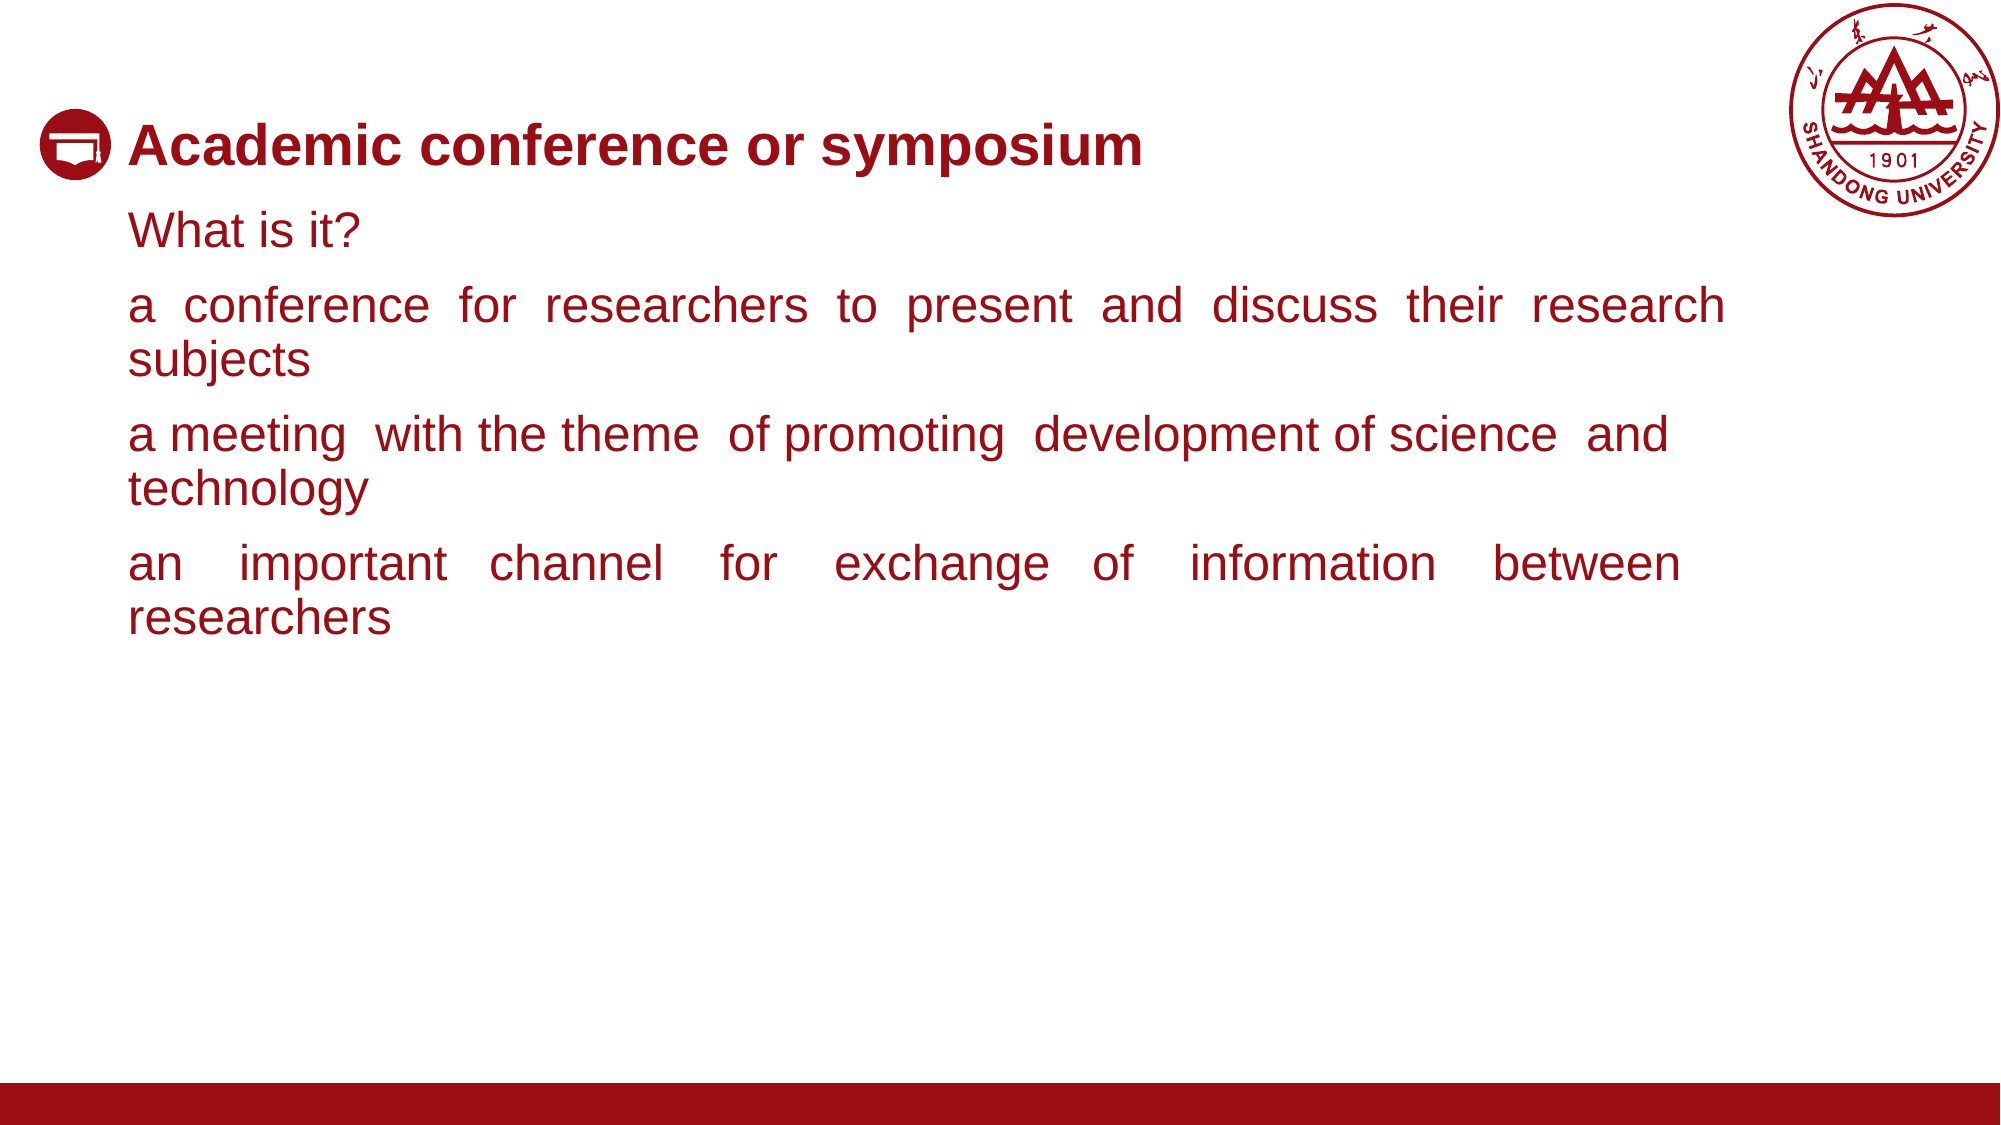

Academic conference or symposium
What is it?
a  conference  for  researchers  to  present  and  discuss  their  research subjects
a meeting  with the theme  of promoting  development of science  and technology
an    important   channel    for    exchange   of    information    between researchers